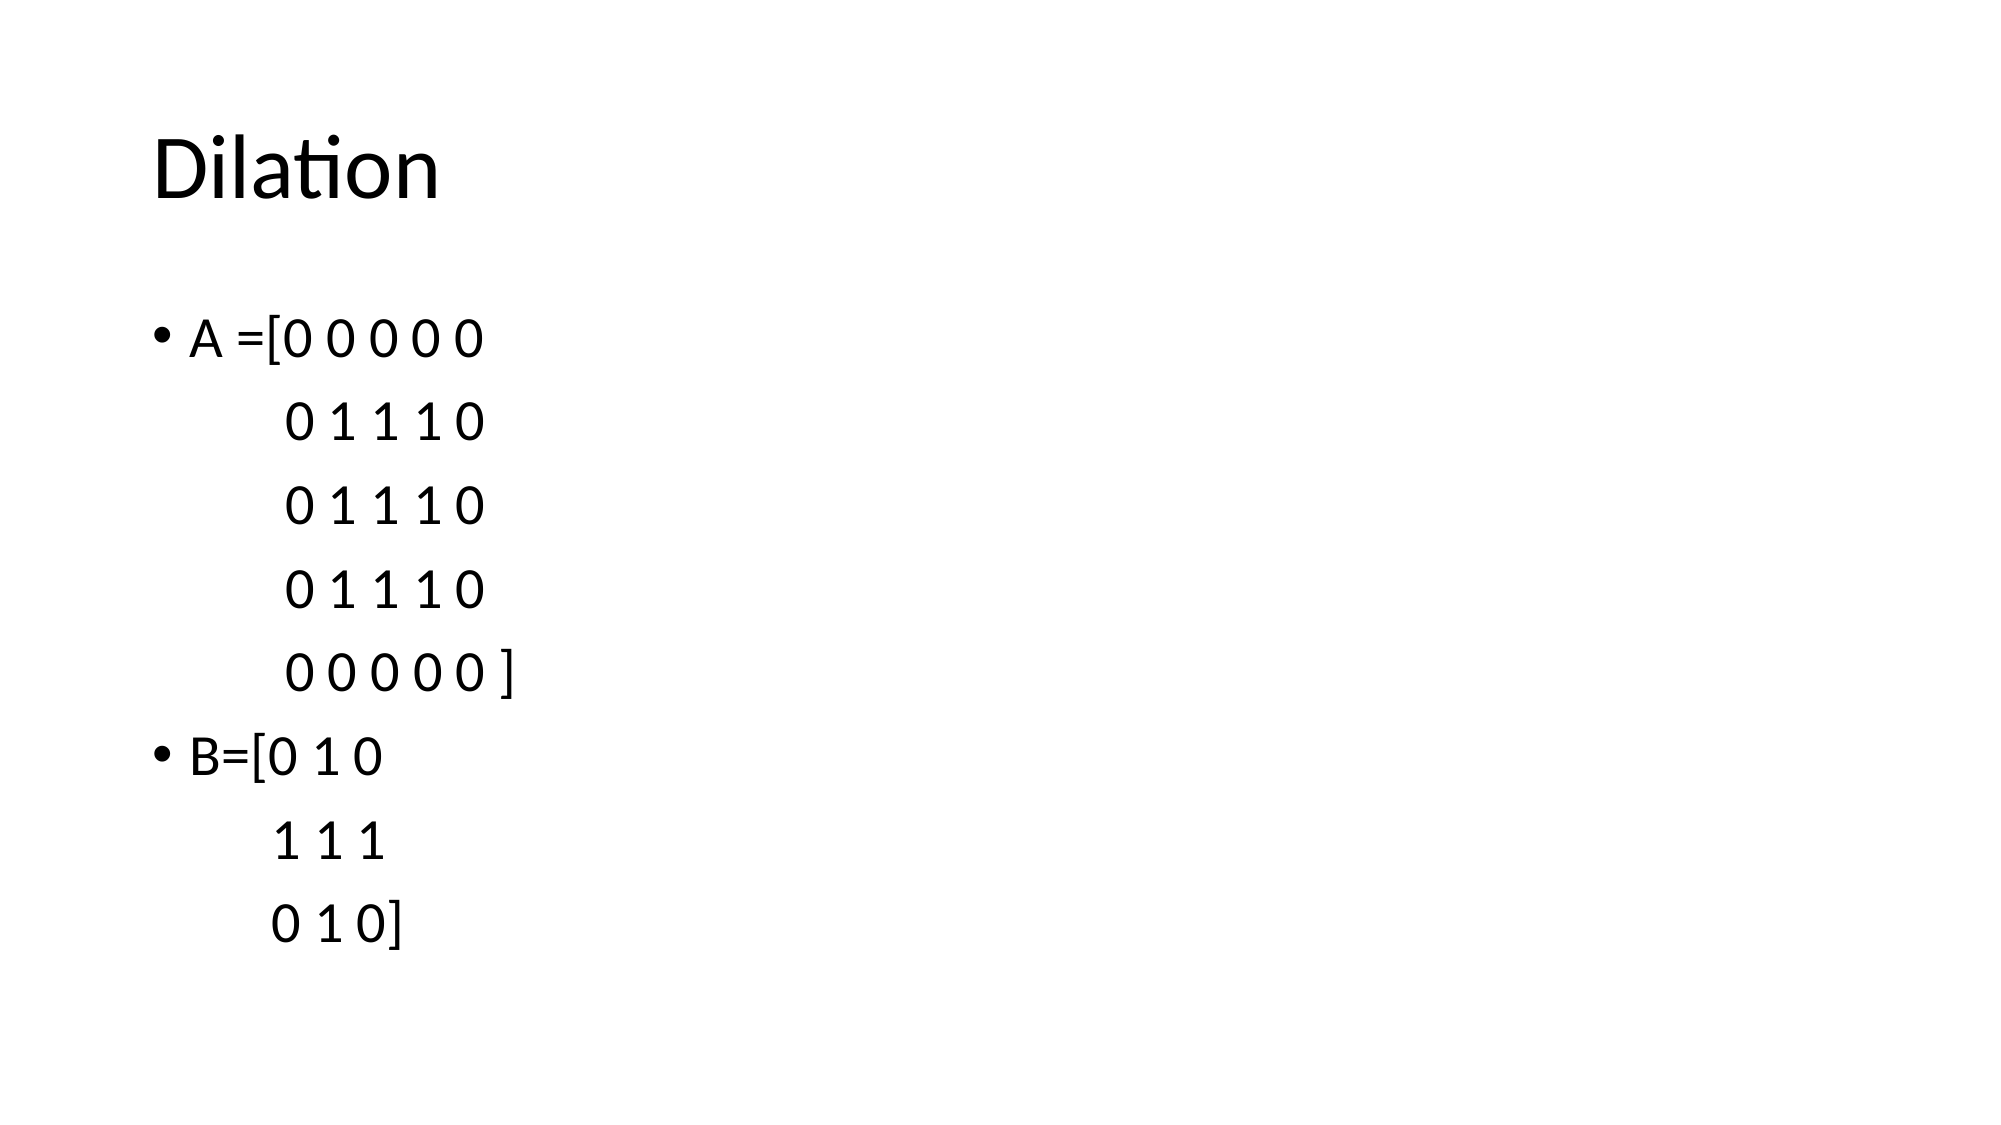

# Dilation
A =[0 0 0 0 0
          0 1 1 1 0
          0 1 1 1 0
          0 1 1 1 0
          0 0 0 0 0 ]
B=[0 1 0
         1 1 1
         0 1 0]